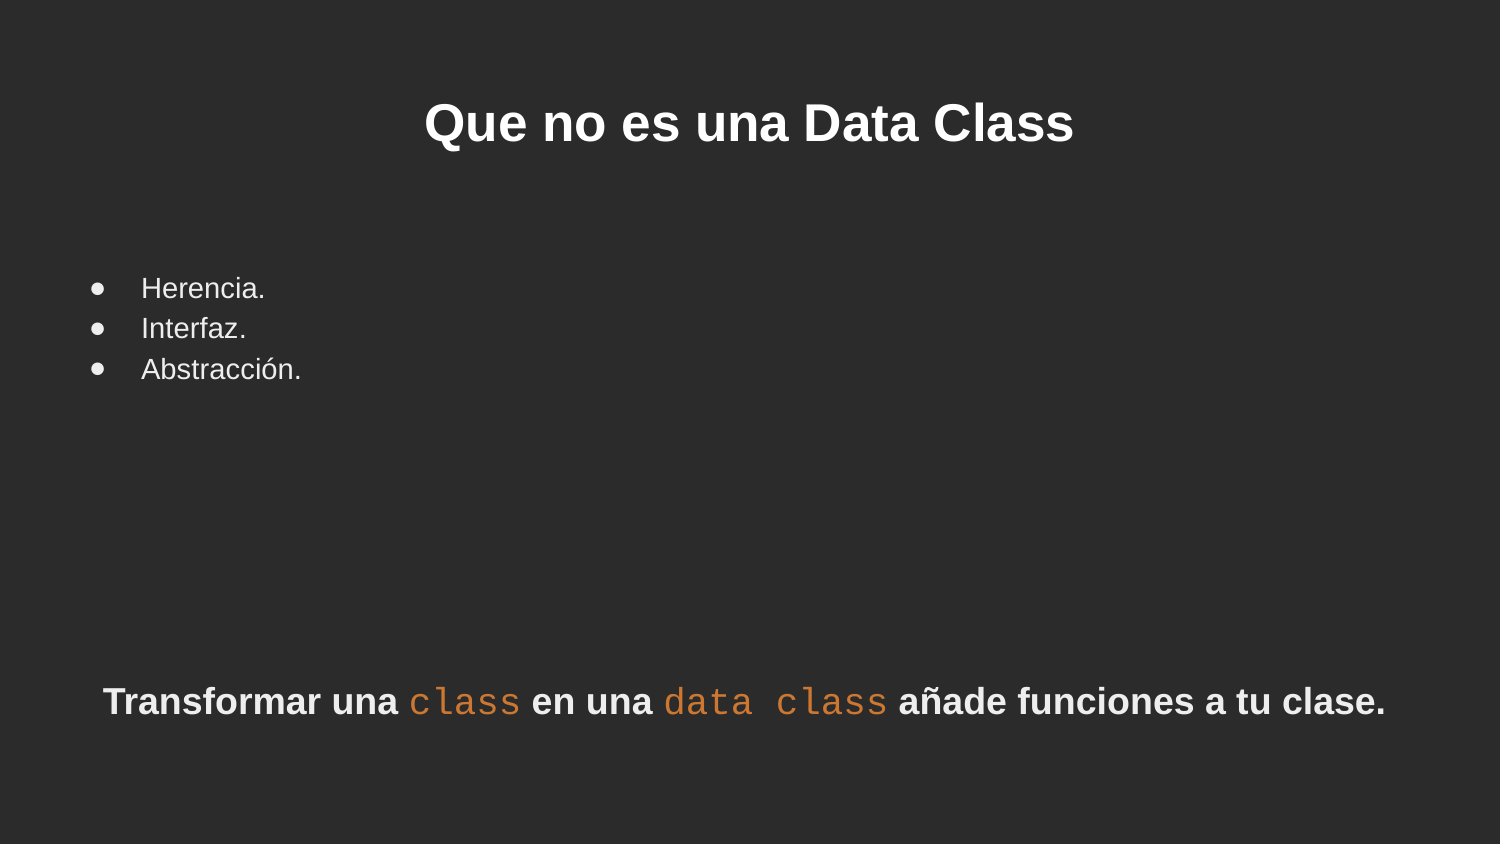

# Que no es una Data Class

Herencia.
Interfaz.
Abstracción.

Transformar una class en una data class añade funciones a tu clase.